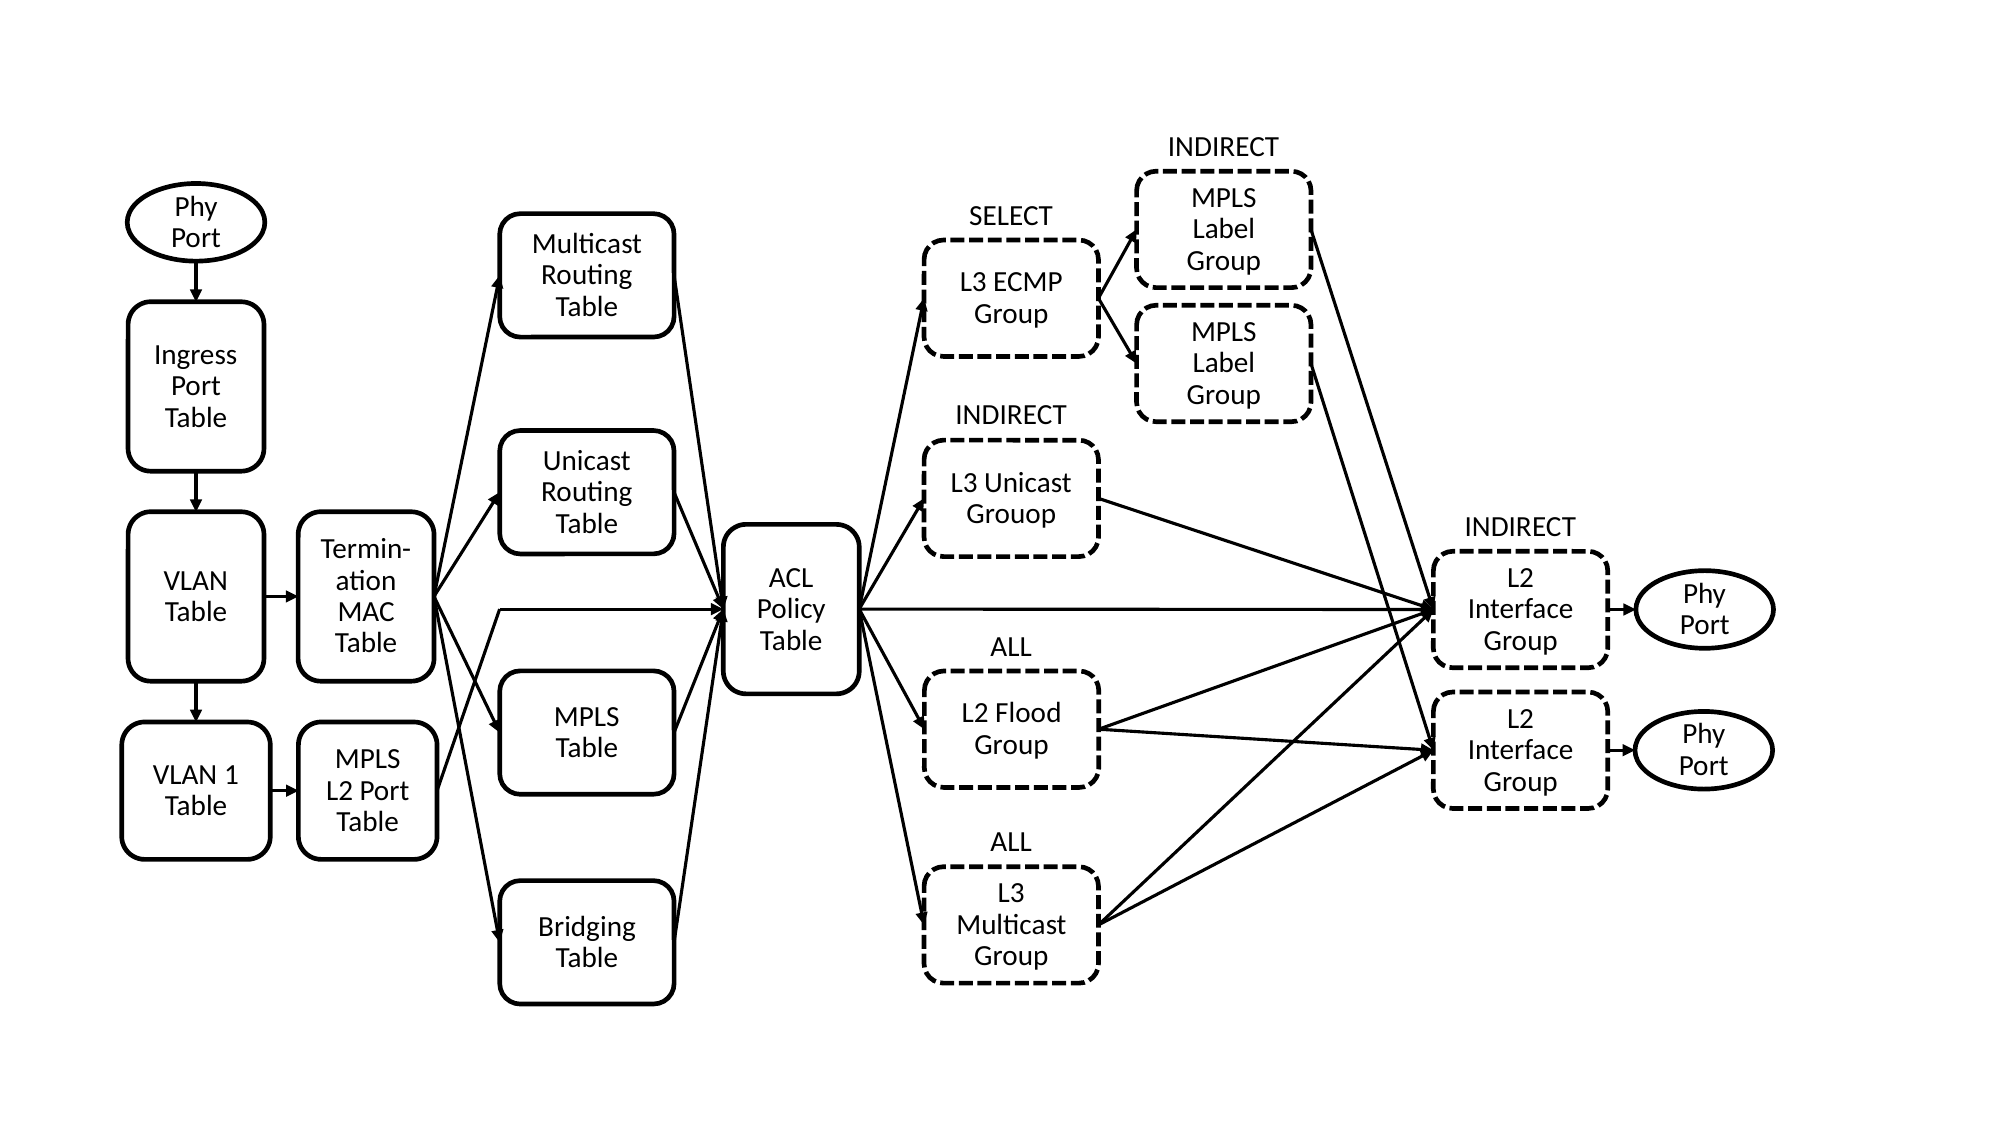

INDIRECT
MPLS Label Group
Phy
Port
SELECT
Multicast
Routing Table
L3 ECMP Group
Ingress
Port
Table
MPLS Label Group
INDIRECT
Unicast Routing Table
L3 Unicast Grouop
INDIRECT
VLAN
Table
Termin-ation MAC
Table
ACL Policy Table
L2 Interface Group
Phy Port
ALL
MPLS Table
L2 Flood Group
L2 Interface Group
Phy Port
MPLS
L2 Port
Table
VLAN 1
Table
ALL
L3 Multicast Group
Bridging Table